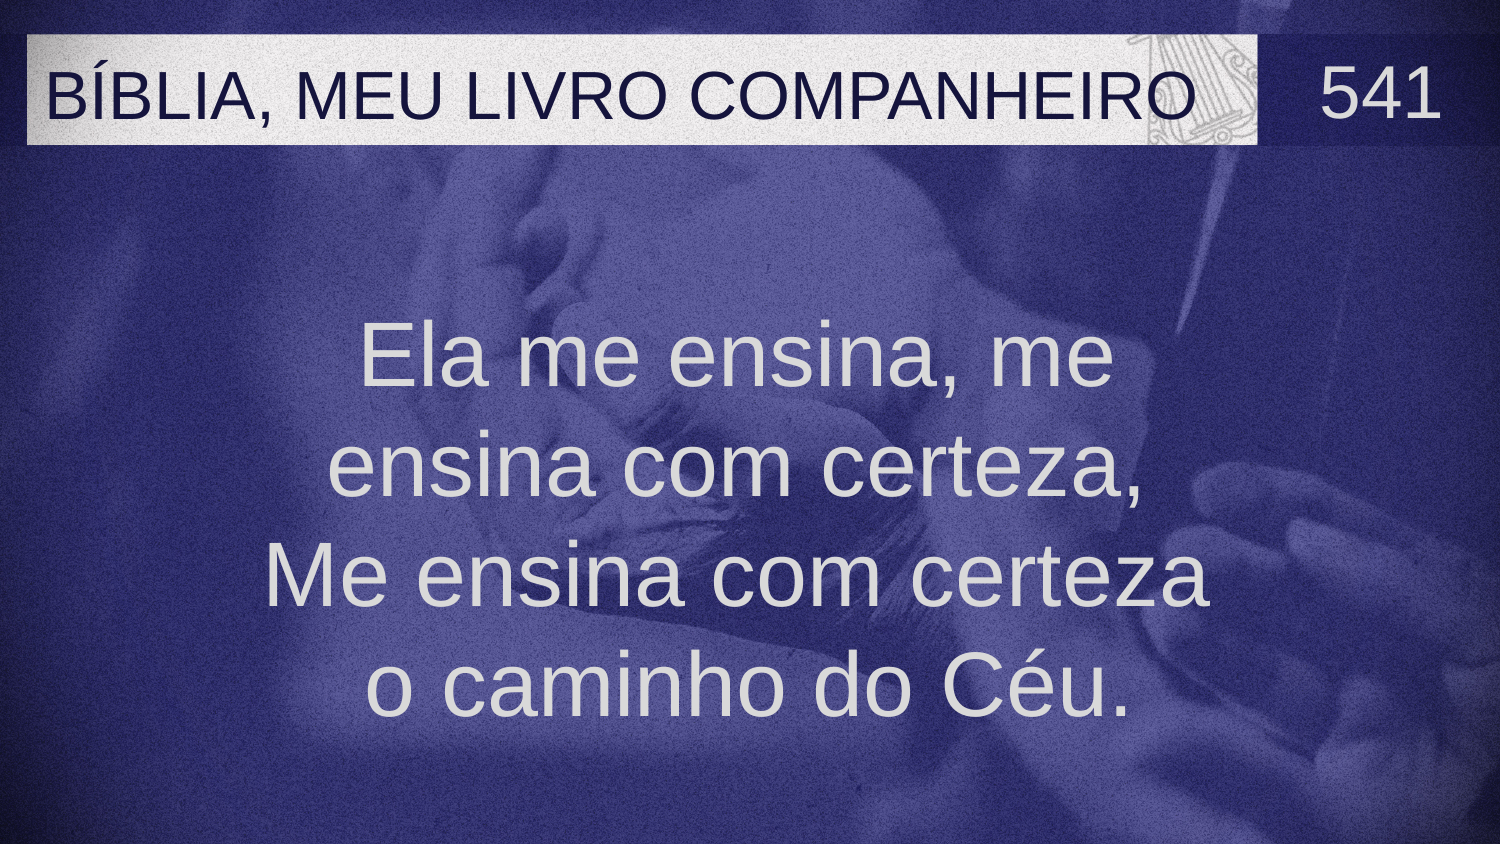

# BÍBLIA, MEU LIVRO COMPANHEIRO
541
Ela me ensina, me
ensina com certeza,
Me ensina com certeza
o caminho do Céu.